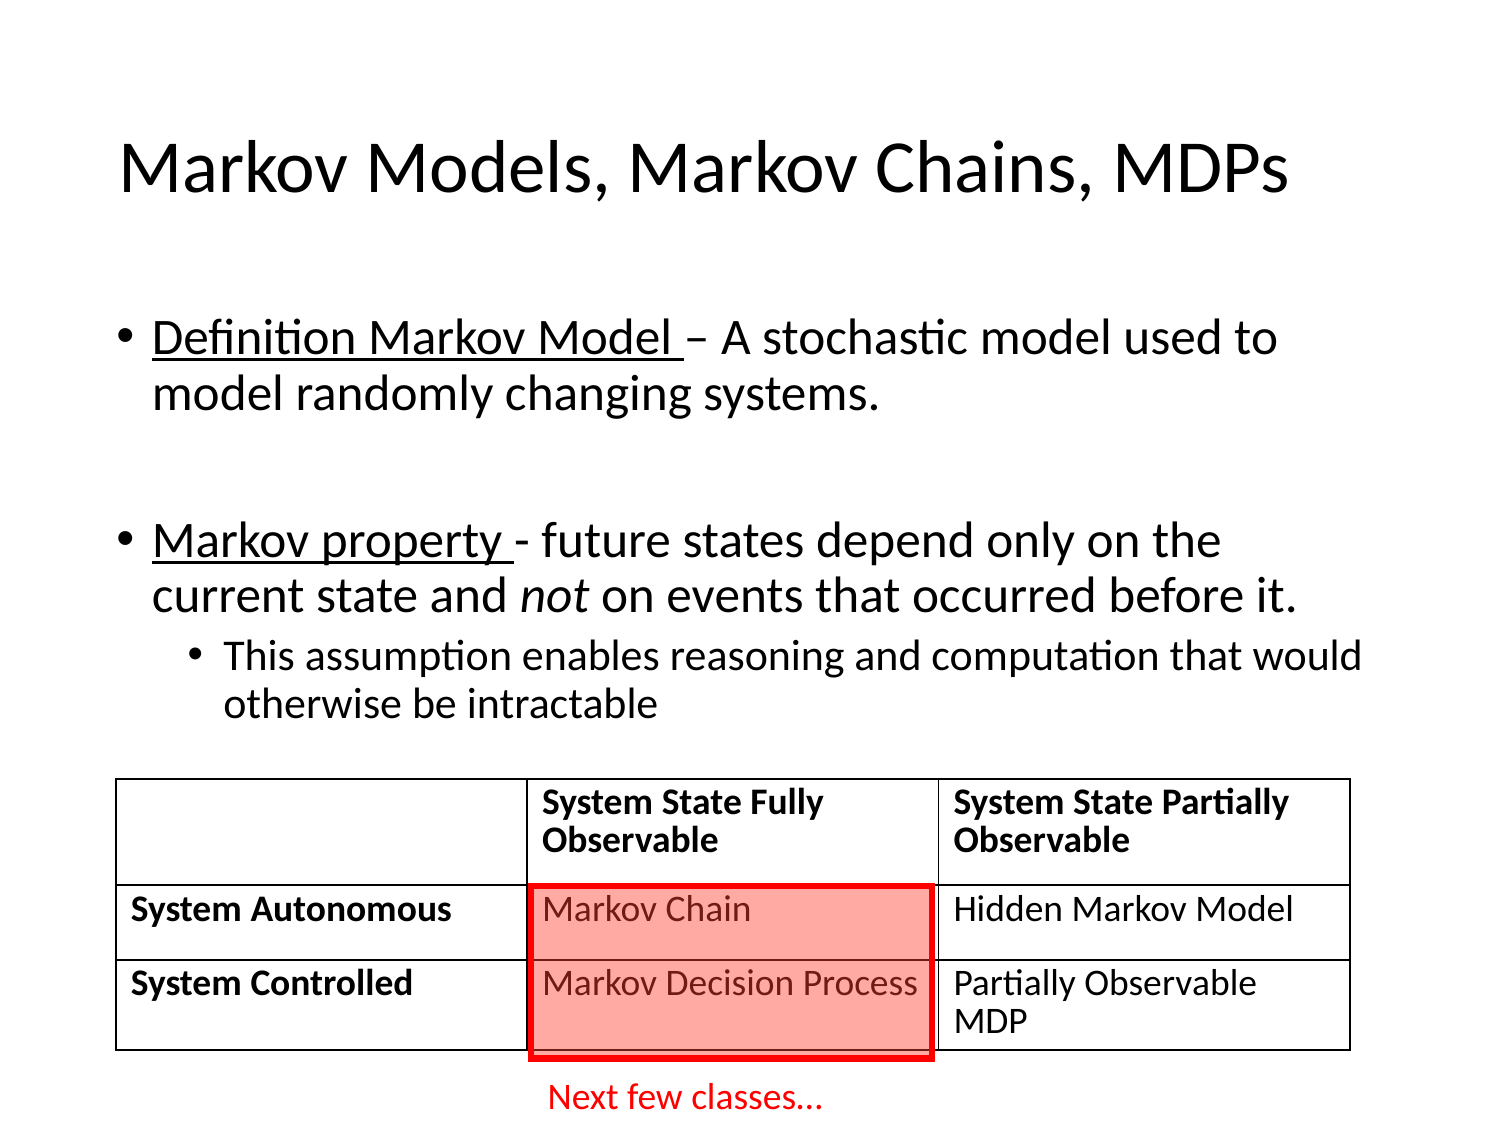

# Markov Models, Markov Chains, MDPs
Definition Markov Model – A stochastic model used to model randomly changing systems.

Markov property - future states depend only on the current state and not on events that occurred before it.
This assumption enables reasoning and computation that would otherwise be intractable
|  | System State Fully Observable | System State Partially Observable |
| --- | --- | --- |
| System Autonomous | Markov Chain | Hidden Markov Model |
| System Controlled | Markov Decision Process | Partially Observable MDP |

Next few classes…